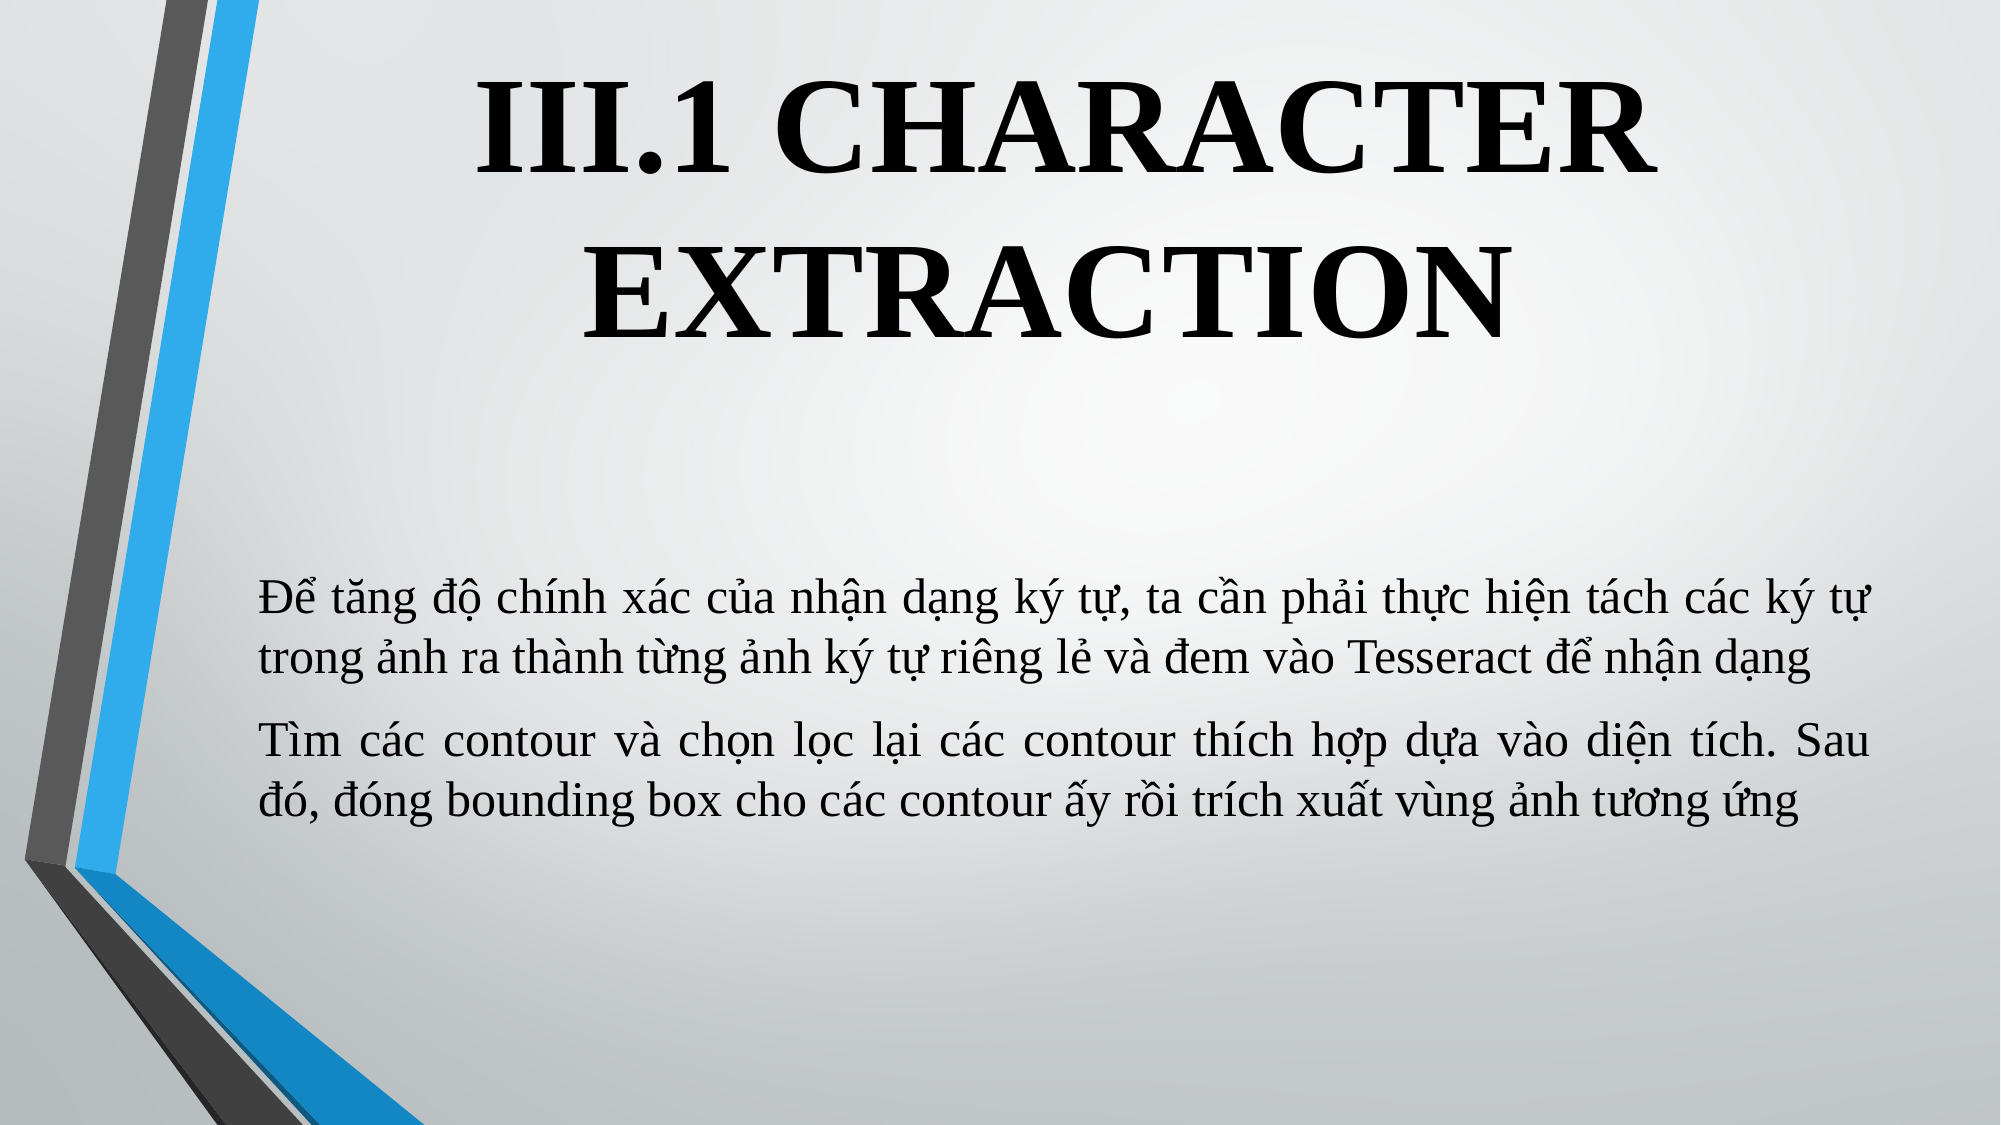

# III.1 CHARACTER EXTRACTION
Để tăng độ chính xác của nhận dạng ký tự, ta cần phải thực hiện tách các ký tự trong ảnh ra thành từng ảnh ký tự riêng lẻ và đem vào Tesseract để nhận dạng
Tìm các contour và chọn lọc lại các contour thích hợp dựa vào diện tích. Sau đó, đóng bounding box cho các contour ấy rồi trích xuất vùng ảnh tương ứng